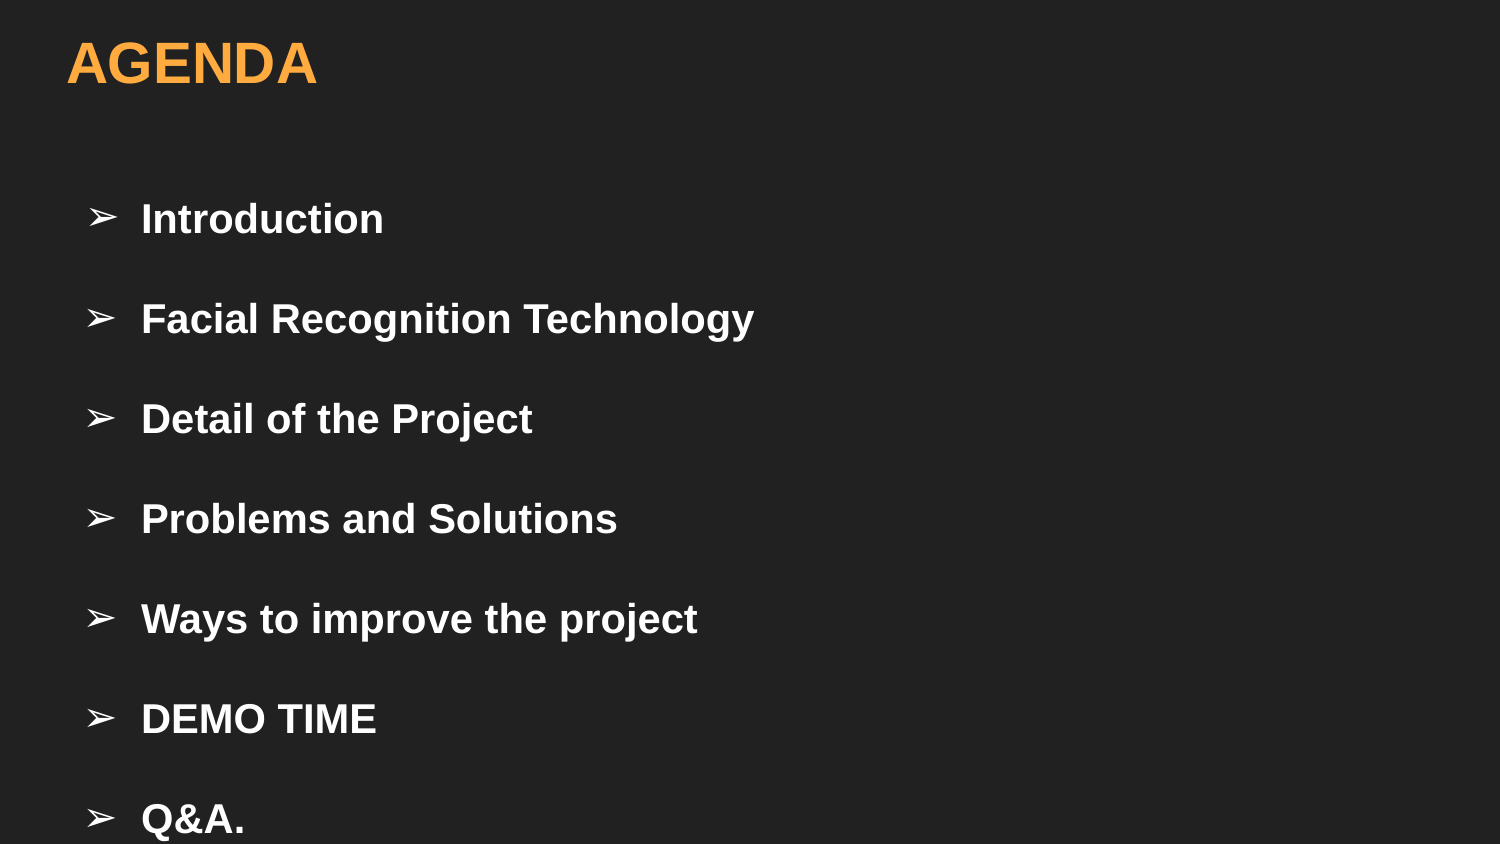

# AGENDA
Introduction
Facial Recognition Technology
Detail of the Project
Problems and Solutions
Ways to improve the project
DEMO TIME
Q&A.